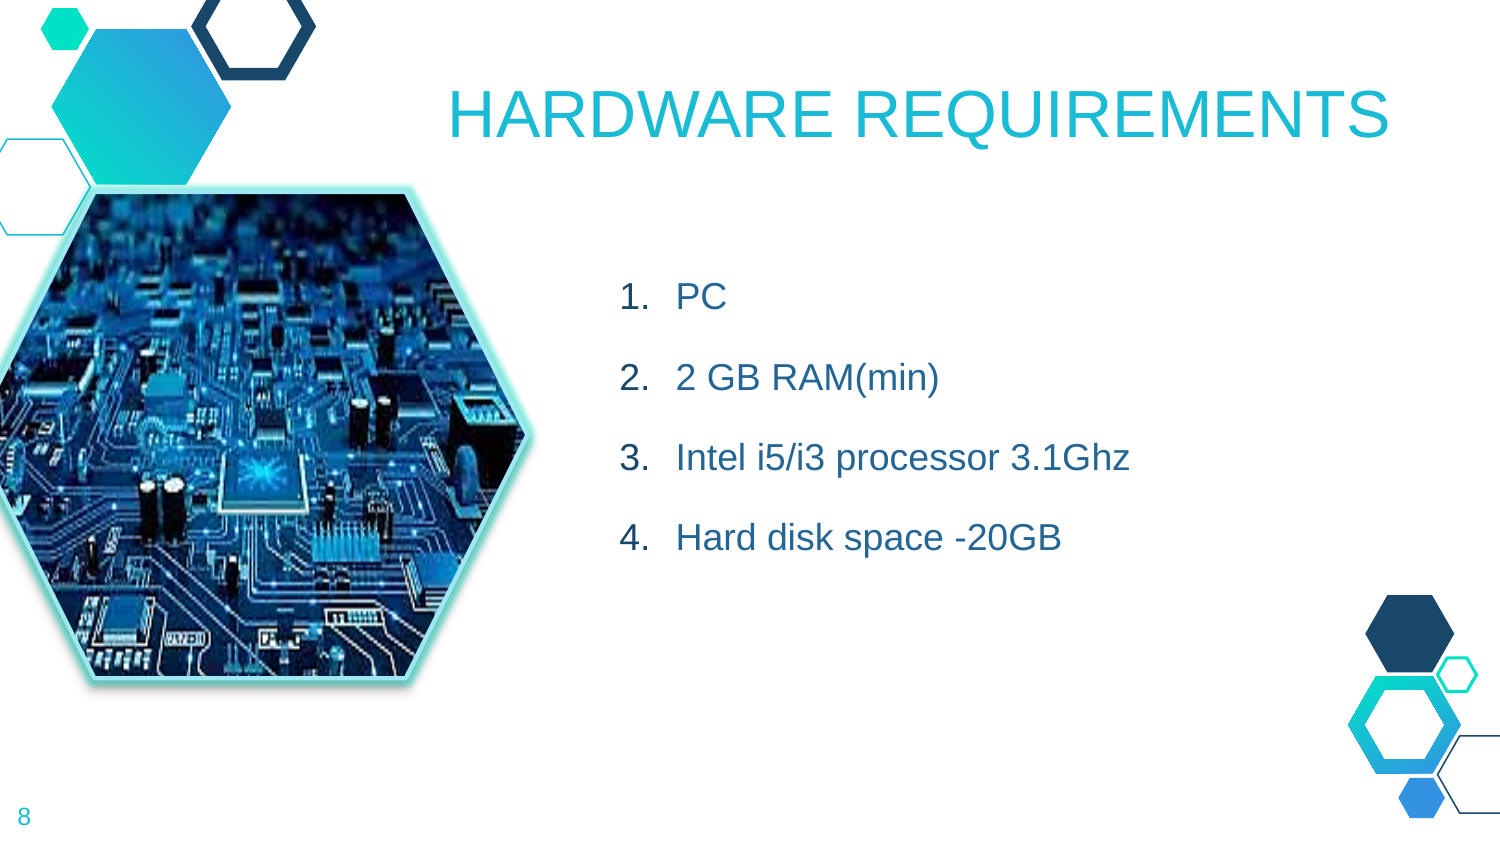

HARDWARE REQUIREMENTS

PC
2 GB RAM(min)
Intel i5/i3 processor 3.1Ghz
Hard disk space -20GB

8